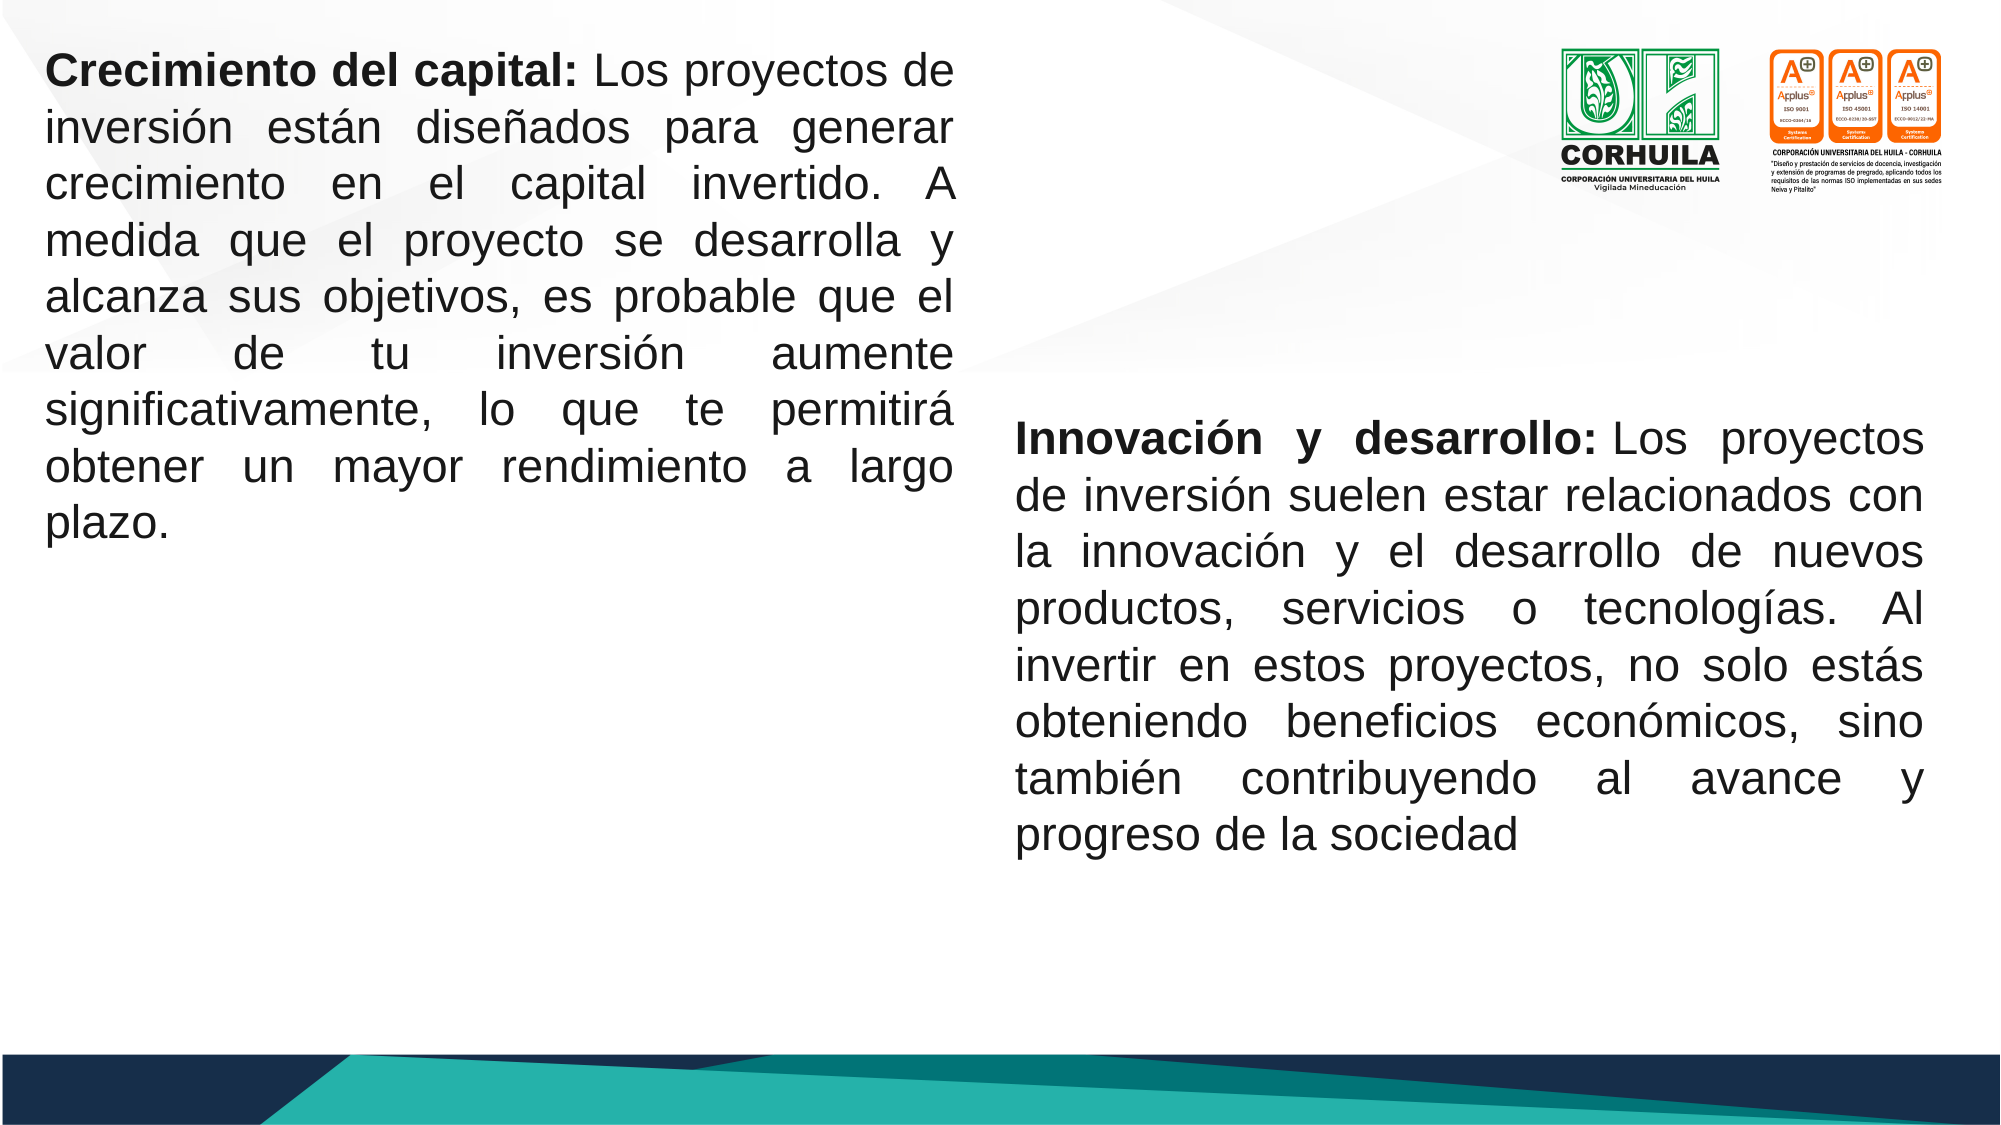

Crecimiento del capital: Los proyectos de inversión están diseñados para generar crecimiento en el capital invertido. A medida que el proyecto se desarrolla y alcanza sus objetivos, es probable que el valor de tu inversión aumente significativamente, lo que te permitirá obtener un mayor rendimiento a largo plazo.
Innovación y desarrollo: Los proyectos de inversión suelen estar relacionados con la innovación y el desarrollo de nuevos productos, servicios o tecnologías. Al invertir en estos proyectos, no solo estás obteniendo beneficios económicos, sino también contribuyendo al avance y progreso de la sociedad